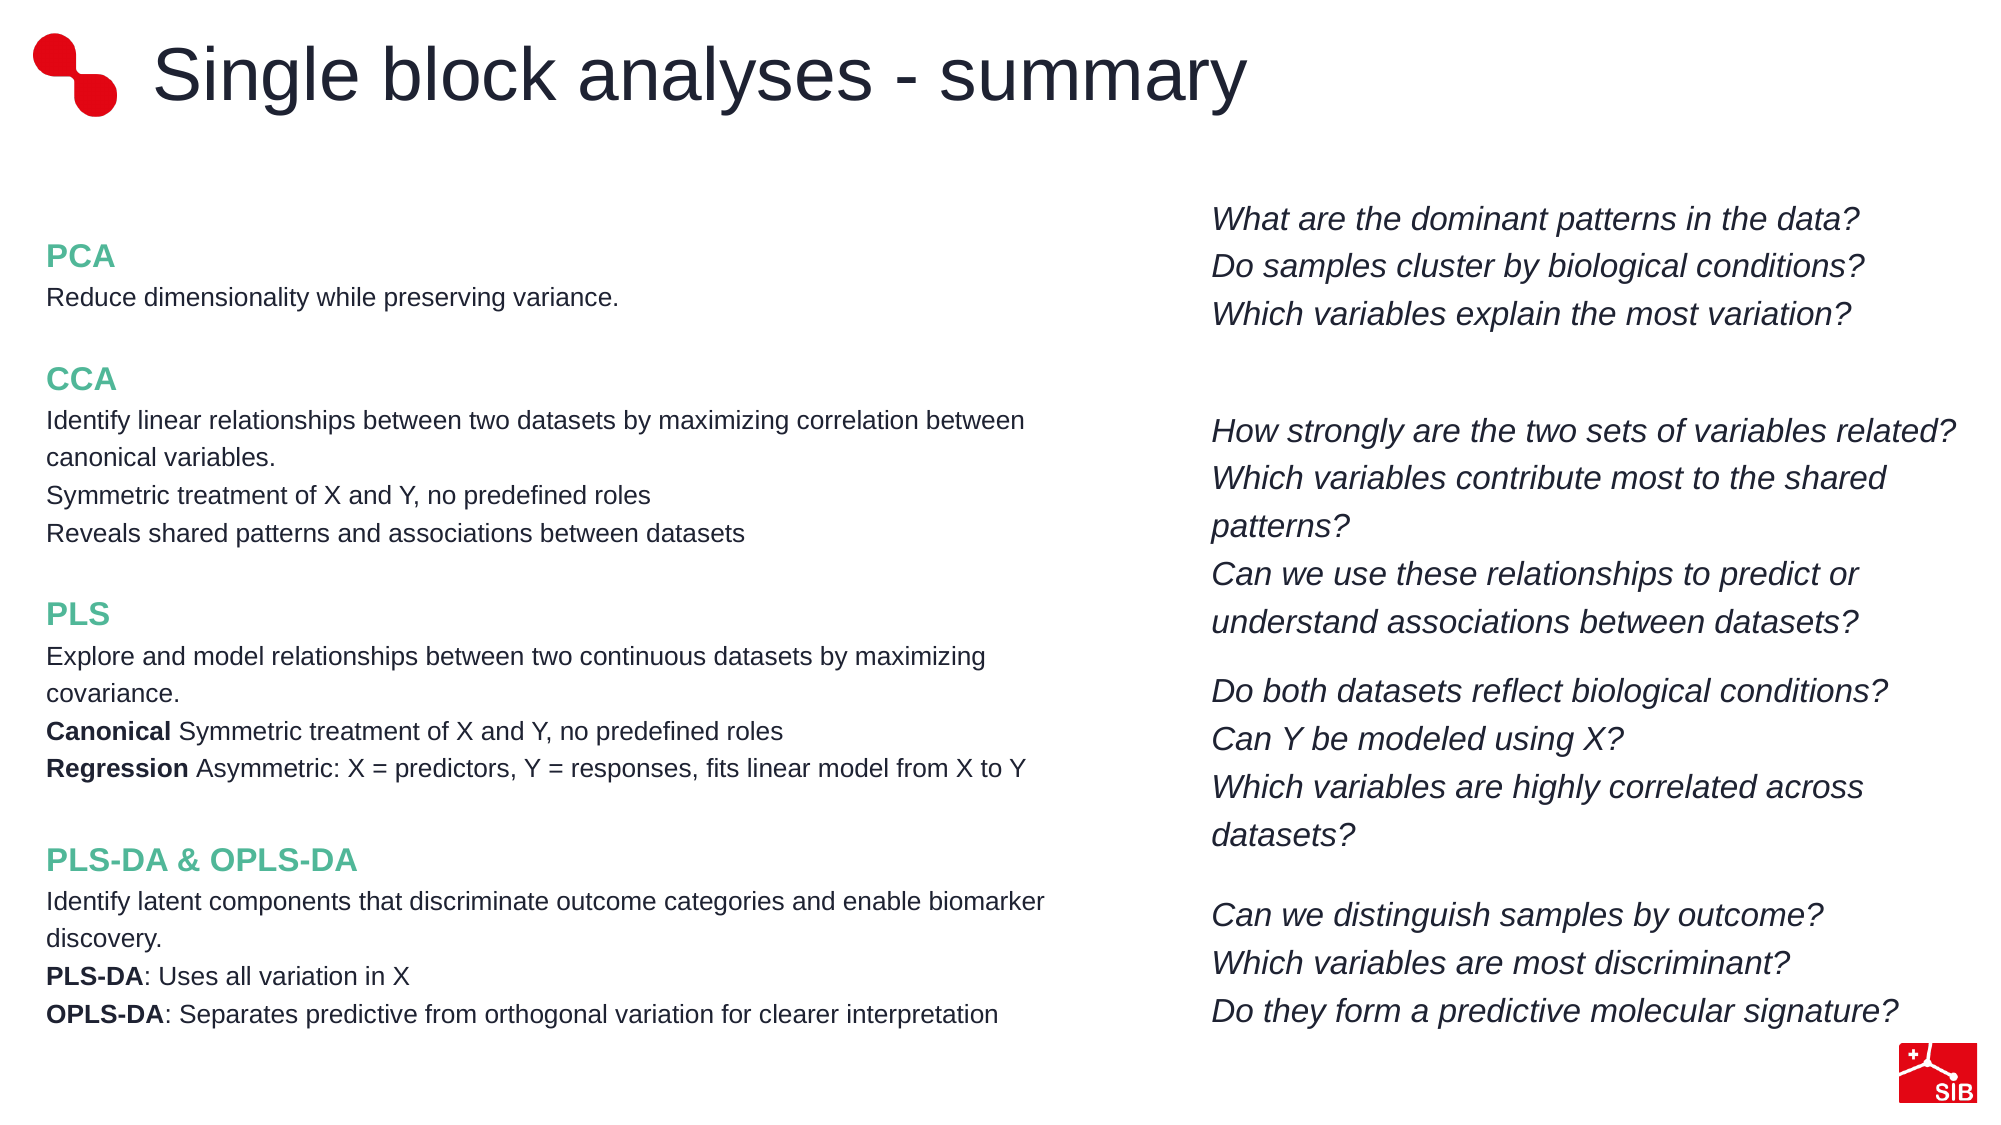

# Single block analyses - summary
What are the dominant patterns in the data?
Do samples cluster by biological conditions?
Which variables explain the most variation?
PCA
Reduce dimensionality while preserving variance.

CCA
Identify linear relationships between two datasets by maximizing correlation between canonical variables.
Symmetric treatment of X and Y, no predefined roles
Reveals shared patterns and associations between datasets
PLS
Explore and model relationships between two continuous datasets by maximizing covariance.
Canonical Symmetric treatment of X and Y, no predefined roles
Regression Asymmetric: X = predictors, Y = responses, fits linear model from X to Y
PLS-DA & OPLS-DA
Identify latent components that discriminate outcome categories and enable biomarker discovery.
PLS-DA: Uses all variation in X
OPLS-DA: Separates predictive from orthogonal variation for clearer interpretation

How strongly are the two sets of variables related?
Which variables contribute most to the shared patterns?
Can we use these relationships to predict or understand associations between datasets?
Do both datasets reflect biological conditions?
Can Y be modeled using X?
Which variables are highly correlated across datasets?
Can we distinguish samples by outcome?
Which variables are most discriminant?
Do they form a predictive molecular signature?